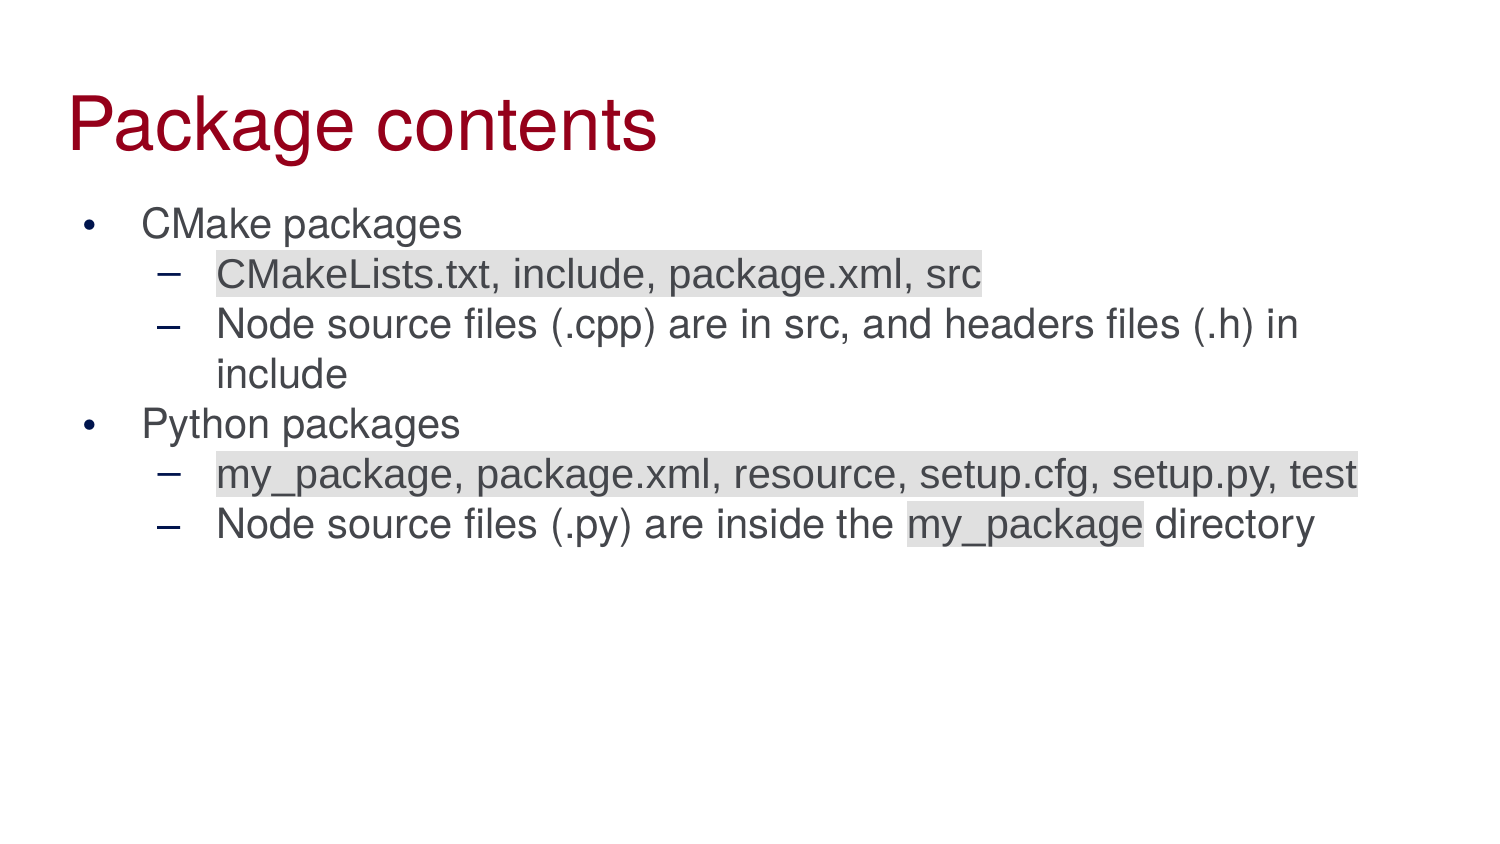

Package contents
CMake packages
CMakeLists.txt, include, package.xml, src
Node source files (.cpp) are in src, and headers files (.h) in include
Python packages
my_package, package.xml, resource, setup.cfg, setup.py, test
Node source files (.py) are inside the my_package directory